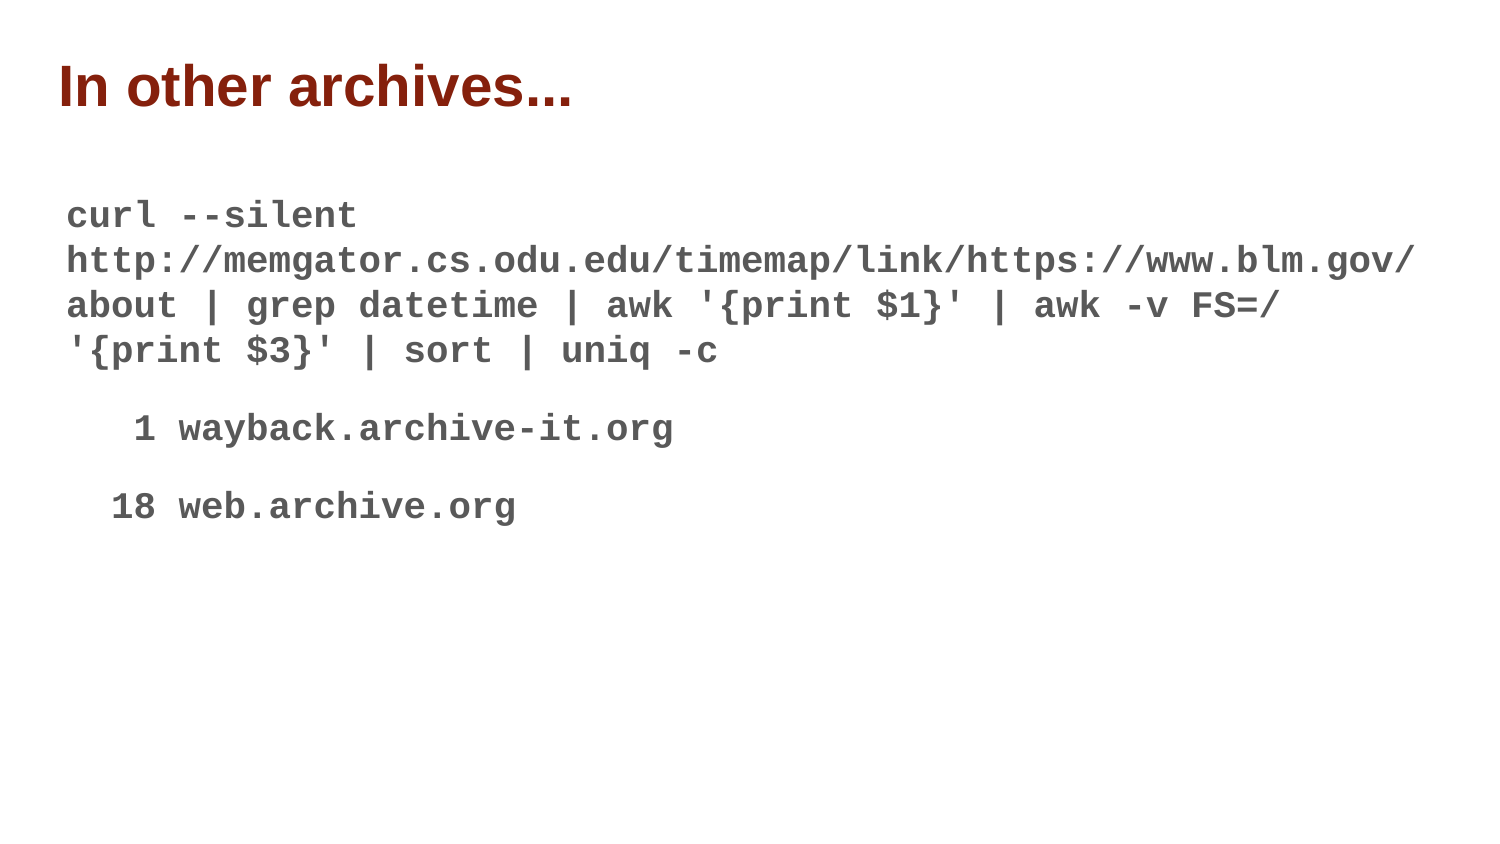

In other archives...
curl --silent http://memgator.cs.odu.edu/timemap/link/https://www.blm.gov/about | grep datetime | awk '{print $1}' | awk -v FS=/ '{print $3}' | sort | uniq -c
   1 wayback.archive-it.org
  18 web.archive.org